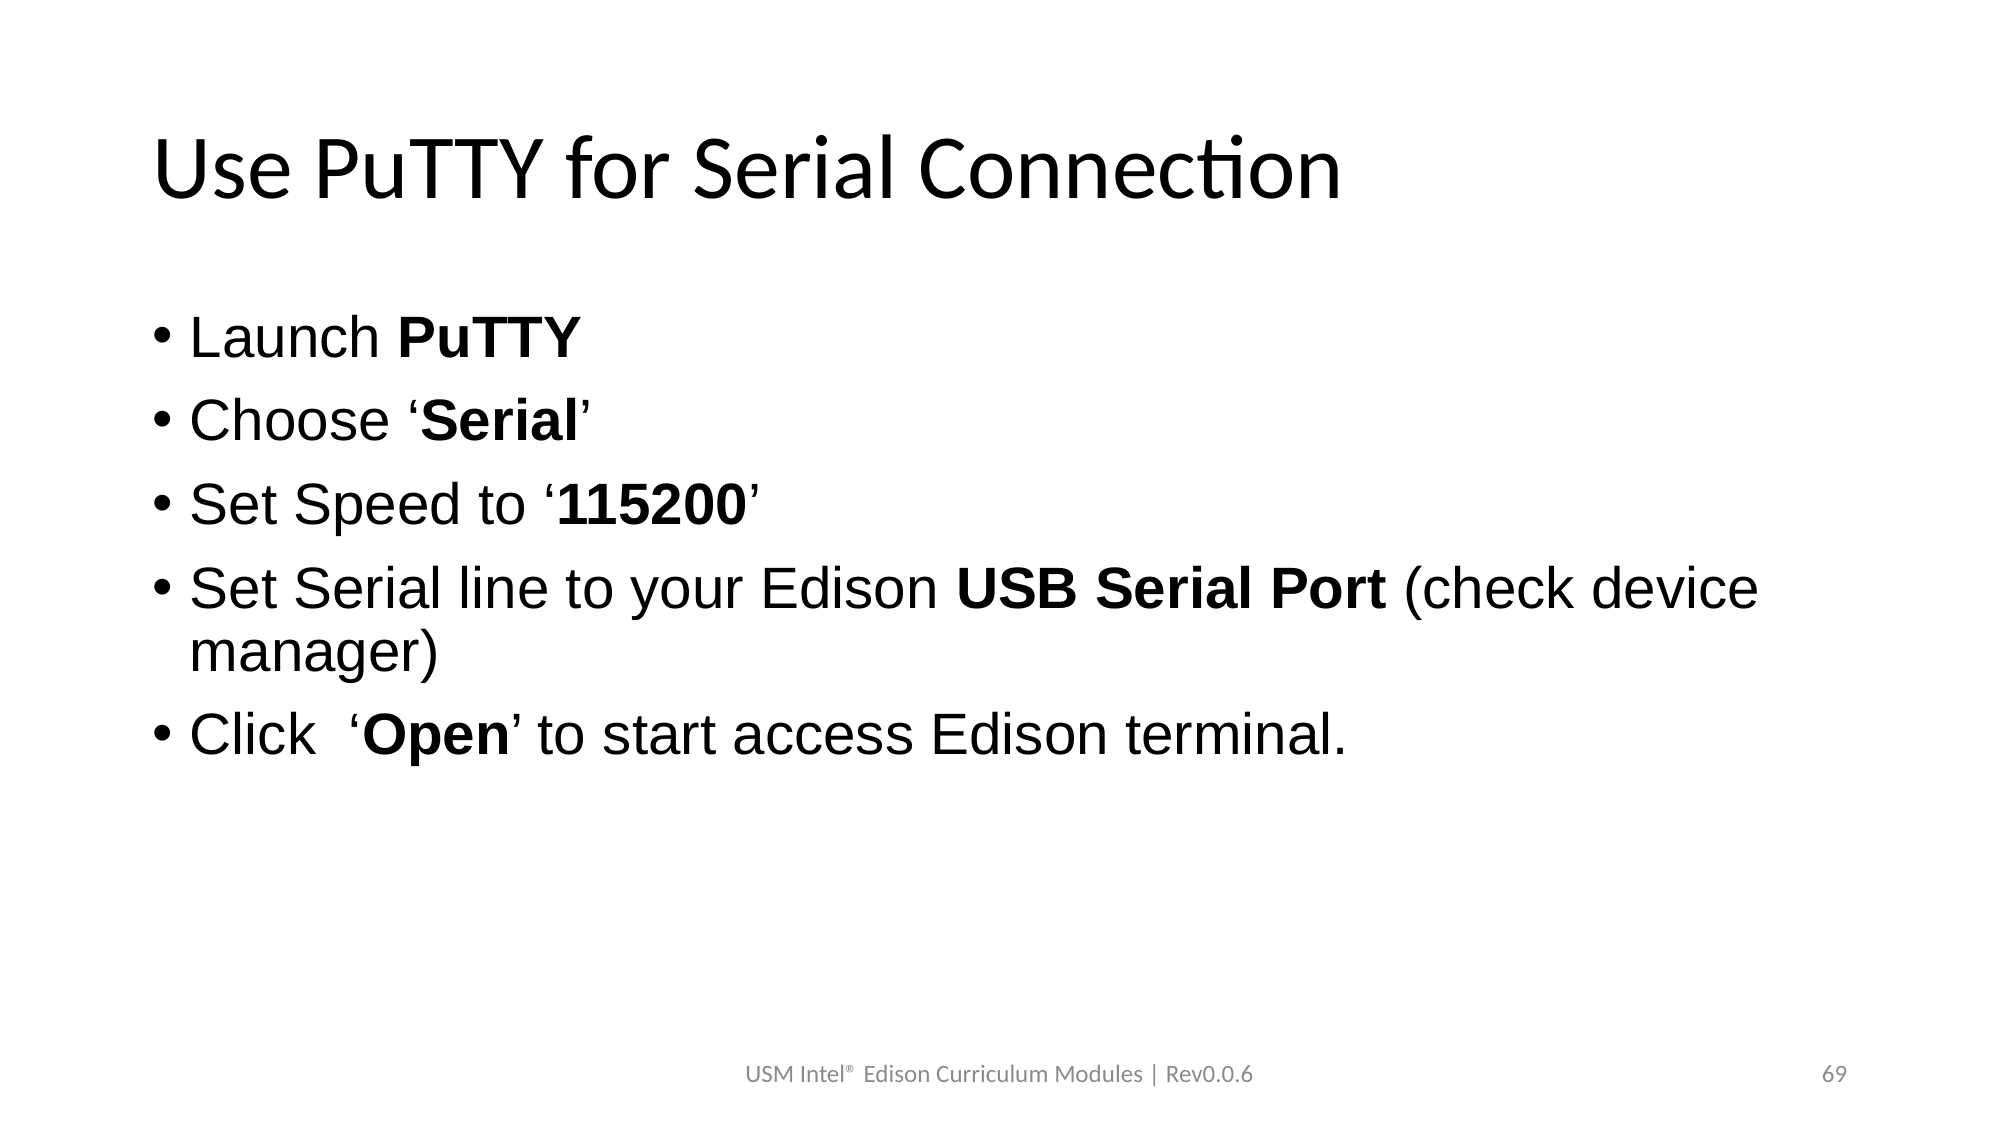

# Use PuTTY for Serial Connection
Launch PuTTY
Choose ‘Serial’
Set Speed to ‘115200’
Set Serial line to your Edison USB Serial Port (check device manager)
Click  ‘Open’ to start access Edison terminal.
USM Intel® Edison Curriculum Modules | Rev0.0.6
69